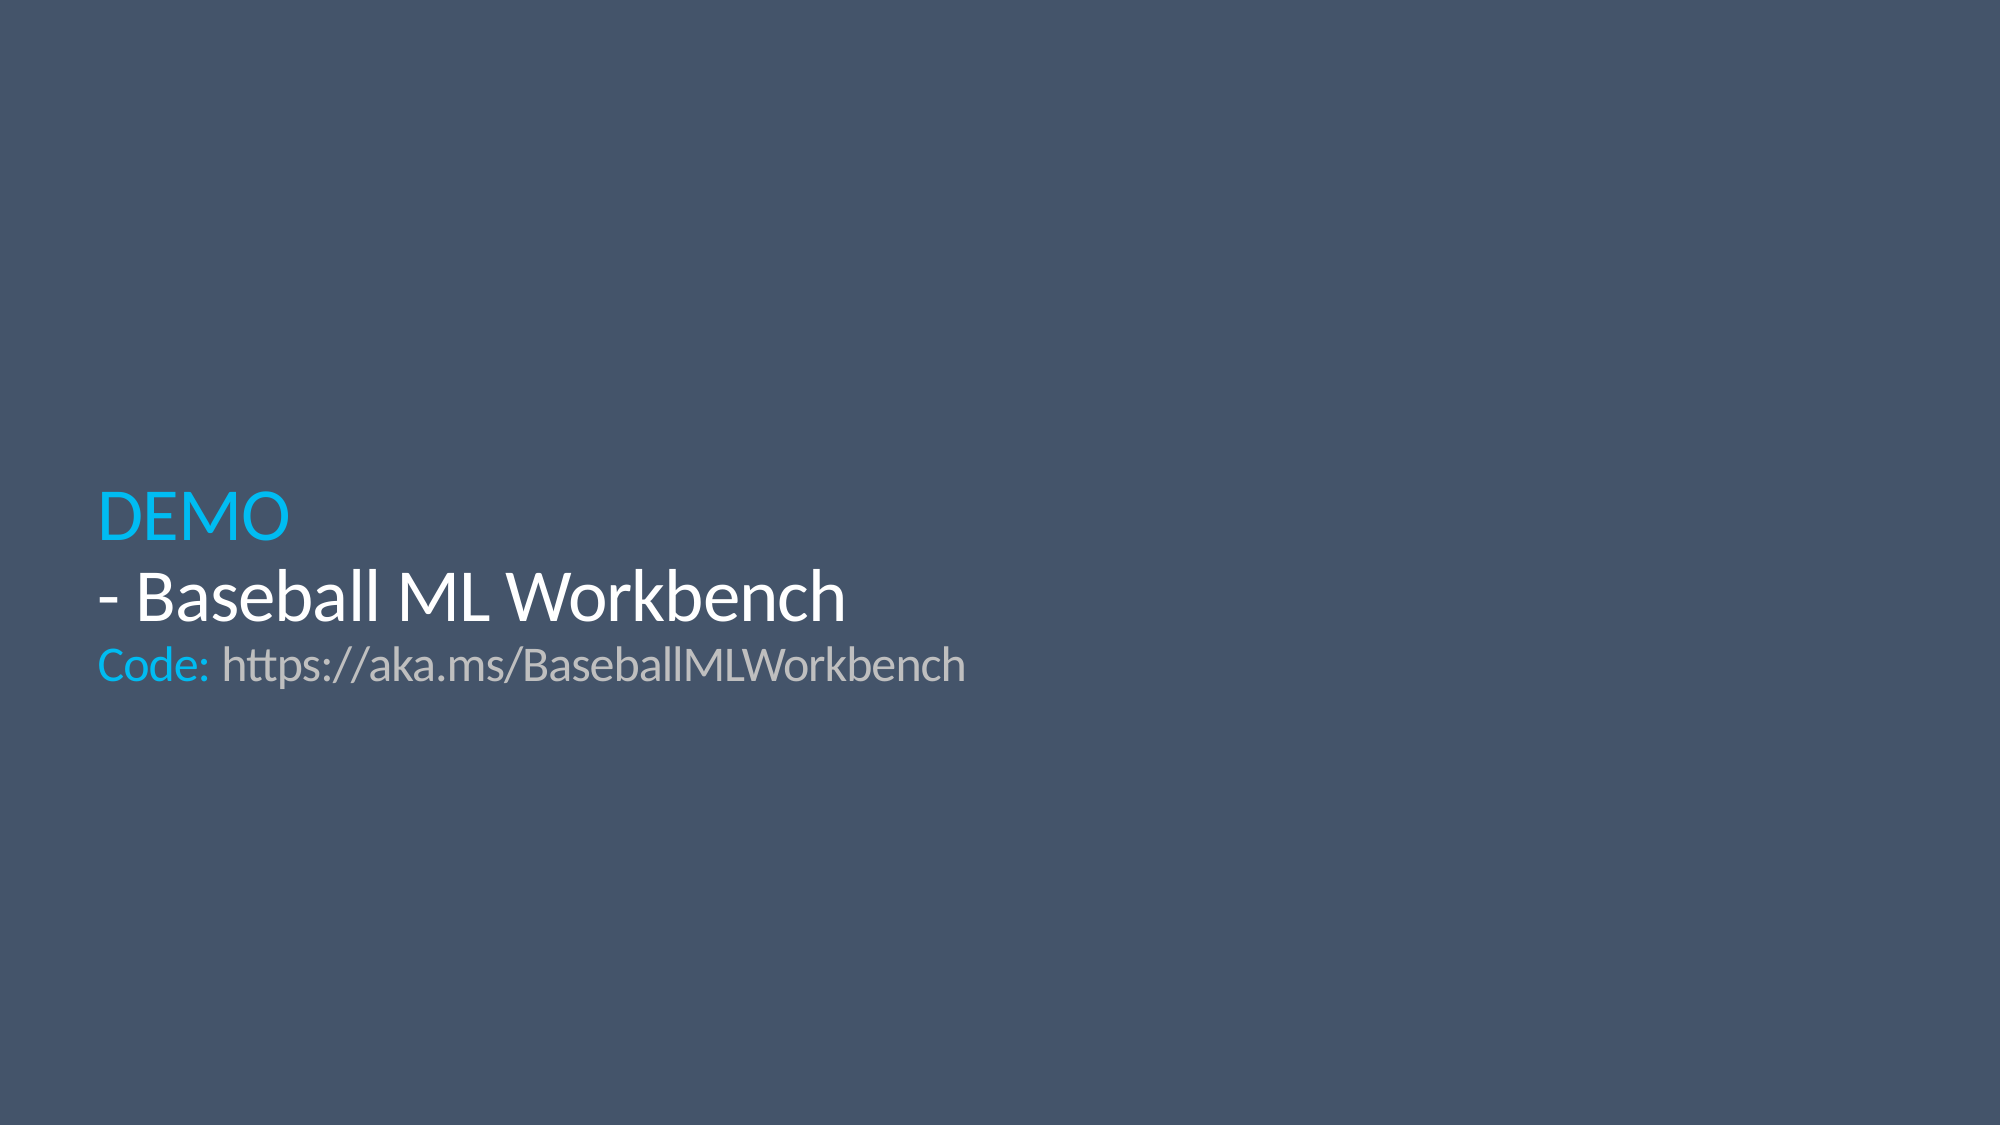

# DEMO - Baseball ML Workbench Code: https://aka.ms/BaseballMLWorkbench